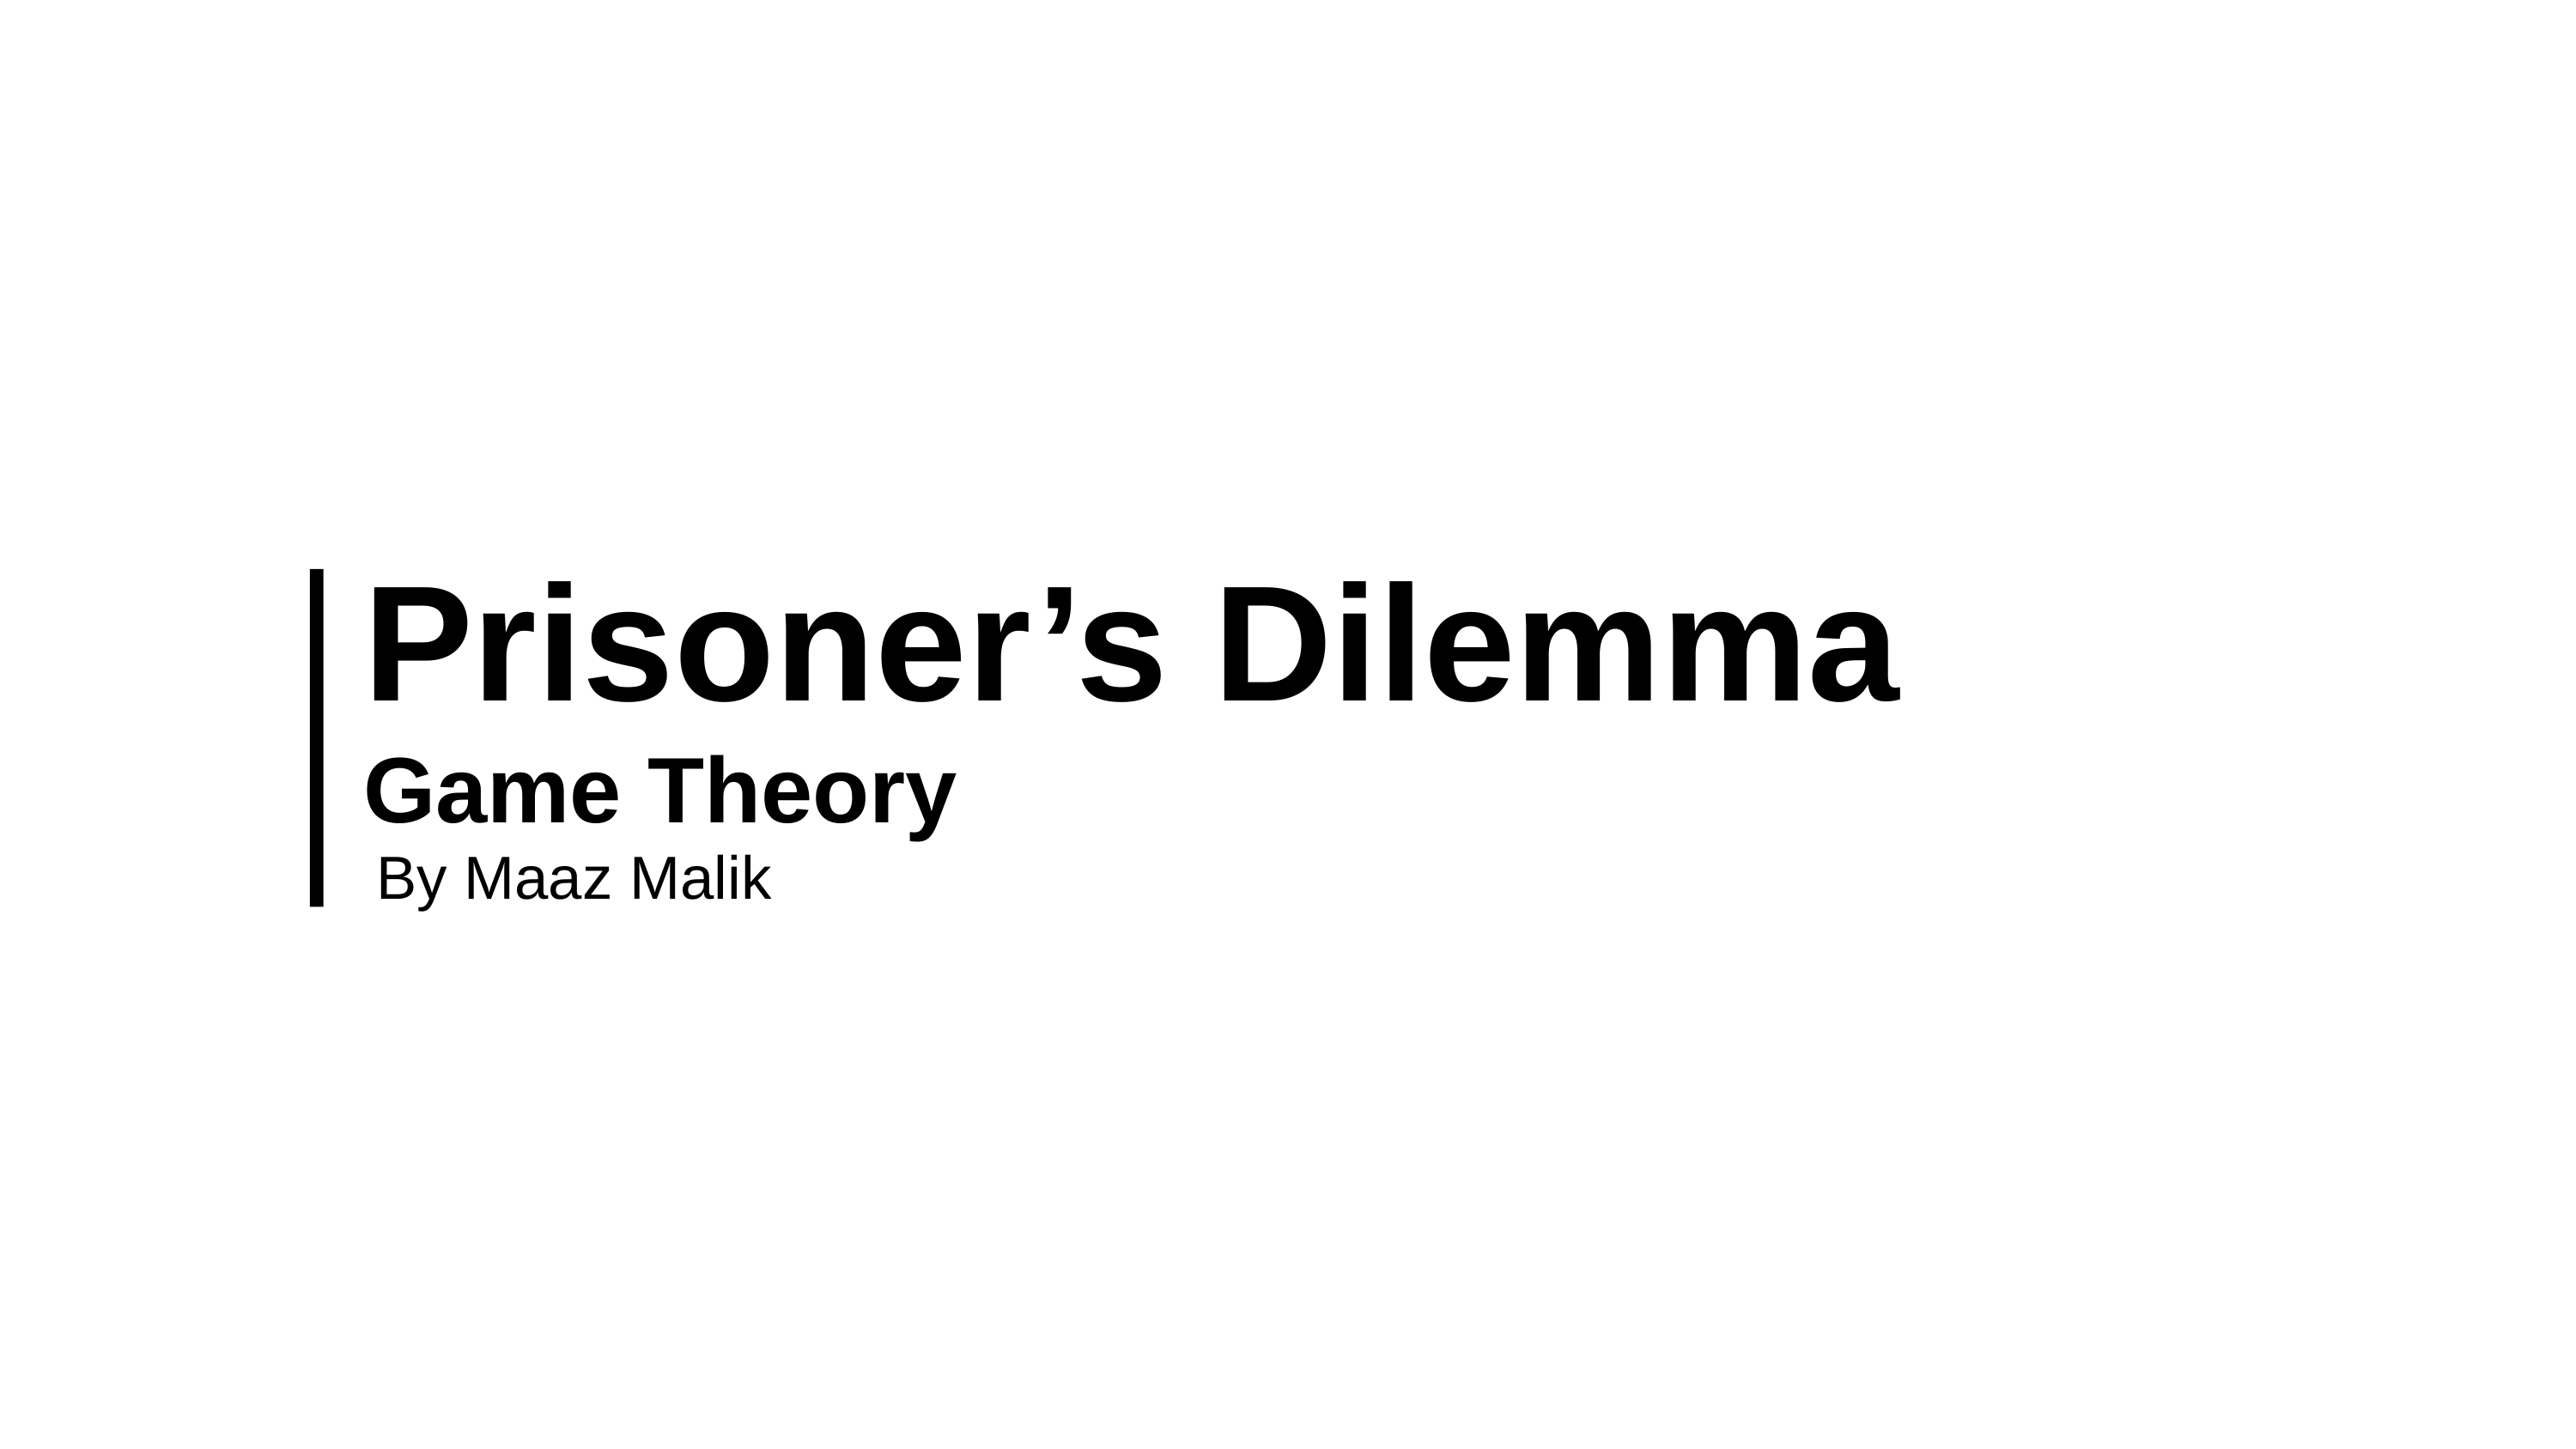

Prisoner’s Dilemma

Game Theory
By Maaz Malik